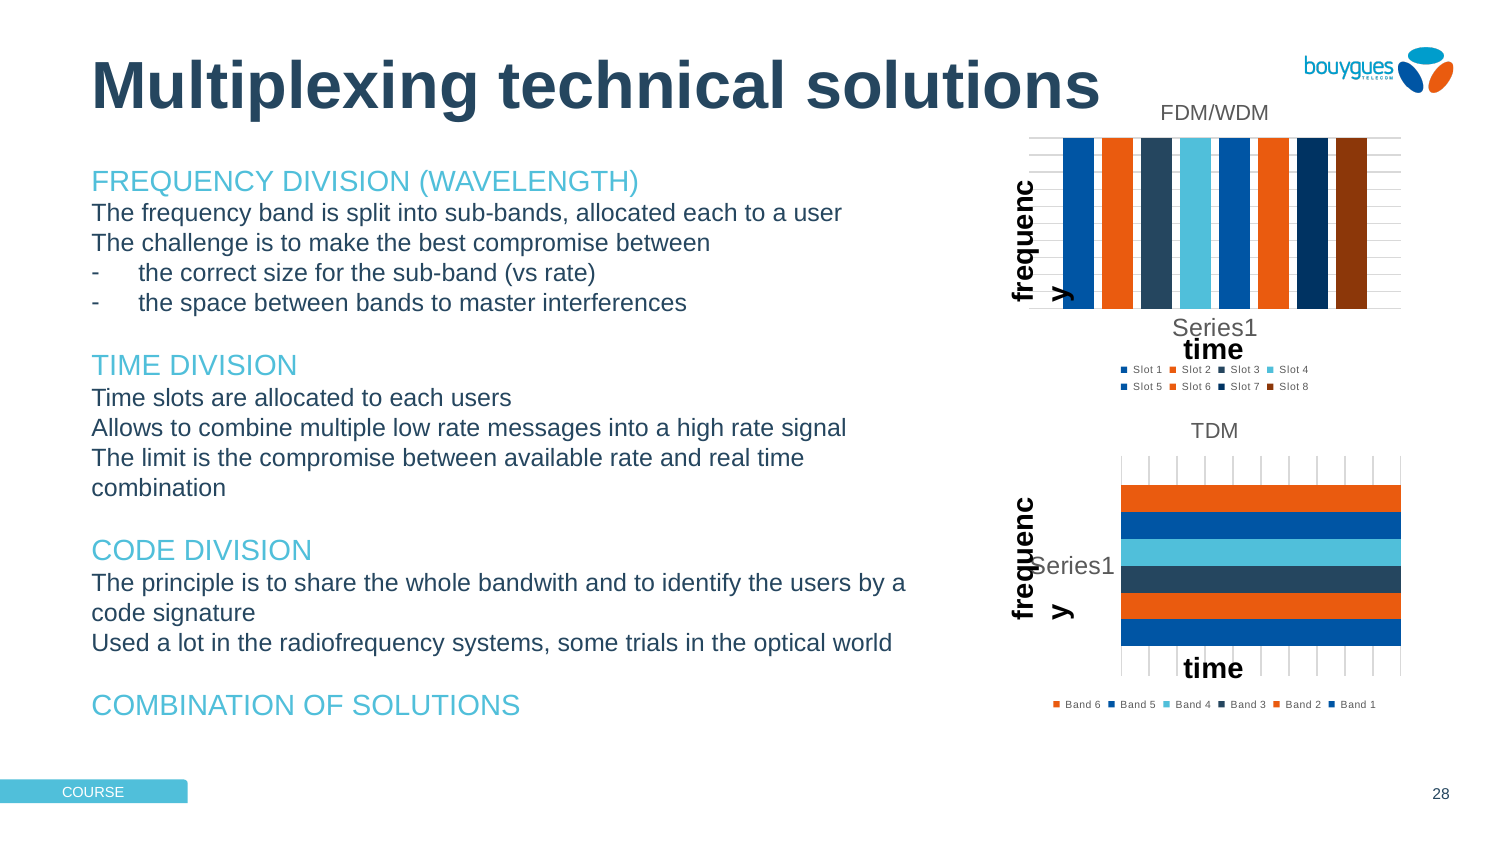

# Multiplexing technical solutions

### Chart: FDM/WDM

| Category | Slot 1 | Slot 2 | Slot 3 | Slot 4 | Slot 5 | Slot 6 | Slot 7 | Slot 8 |
|---|---|---|---|---|---|---|---|---|
|  | 1.0 | 1.0 | 1.0 | 1.0 | 1.0 | 1.0 | 1.0 | 1.0 |
Frequency division (Wavelength)
The frequency band is split into sub-bands, allocated each to a user
The challenge is to make the best compromise between
the correct size for the sub-band (vs rate)
the space between bands to master interferences

Time DIvision
Time slots are allocated to each users
Allows to combine multiple low rate messages into a high rate signal
The limit is the compromise between available rate and real time combination

Code Division
The principle is to share the whole bandwith and to identify the users by a code signature
Used a lot in the radiofrequency systems, some trials in the optical world

Combination of solutions
frequency
time

### Chart: TDM

| Category | Band 1 | Band 2 | Band 3 | Band 4 | Band 5 | Band 6 |
|---|---|---|---|---|---|---|
|  | 1.0 | 1.0 | 1.0 | 1.0 | 1.0 | 1.0 |
frequency
time
28